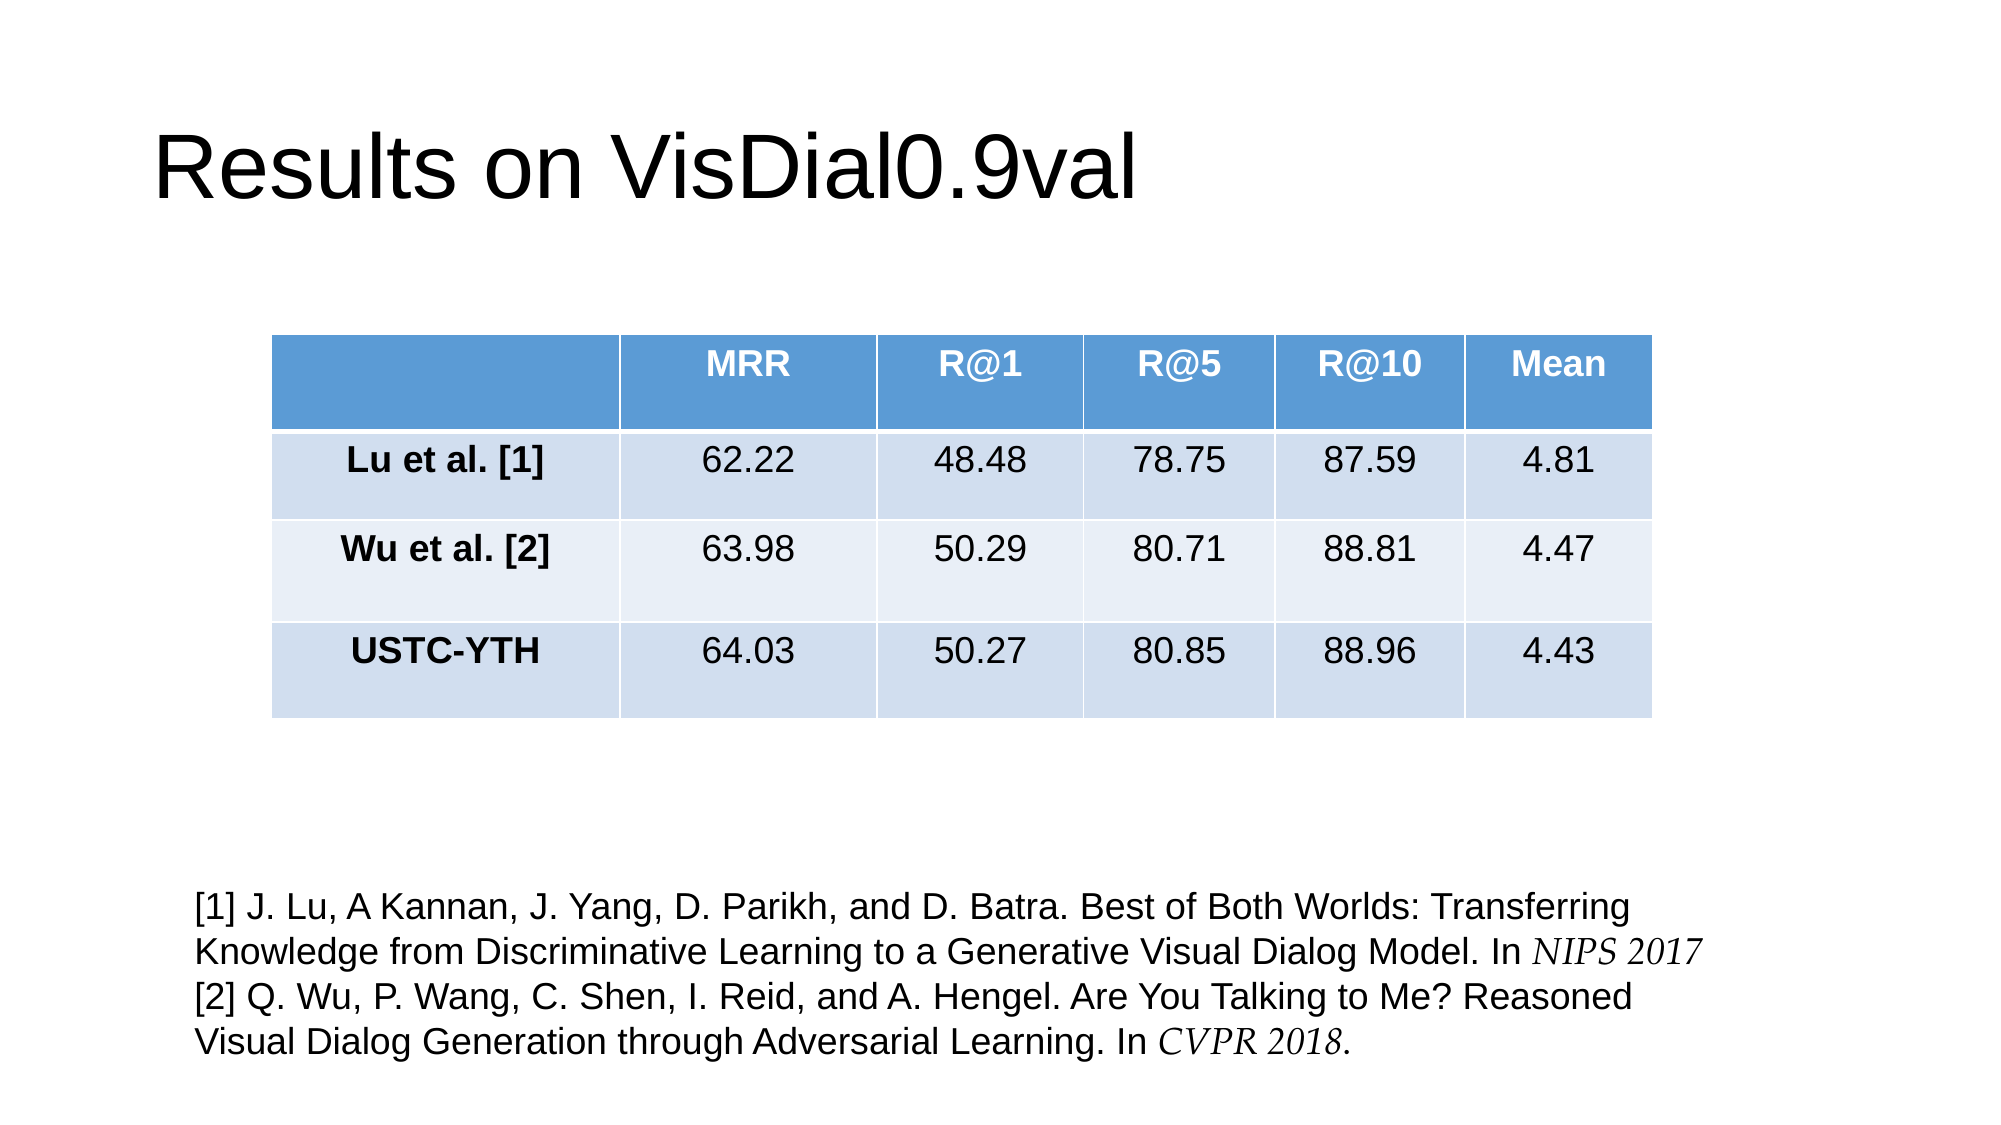

# Results on VisDial0.9val
|  | MRR | R@1 | R@5 | R@10 | Mean |
| --- | --- | --- | --- | --- | --- |
| Lu et al. [1] | 62.22 | 48.48 | 78.75 | 87.59 | 4.81 |
| Wu et al. [2] | 63.98 | 50.29 | 80.71 | 88.81 | 4.47 |
| USTC-YTH | 64.03 | 50.27 | 80.85 | 88.96 | 4.43 |
[1] J. Lu, A Kannan, J. Yang, D. Parikh, and D. Batra. Best of Both Worlds: Transferring Knowledge from Discriminative Learning to a Generative Visual Dialog Model. In NIPS 2017
[2] Q. Wu, P. Wang, C. Shen, I. Reid, and A. Hengel. Are You Talking to Me? Reasoned Visual Dialog Generation through Adversarial Learning. In CVPR 2018.